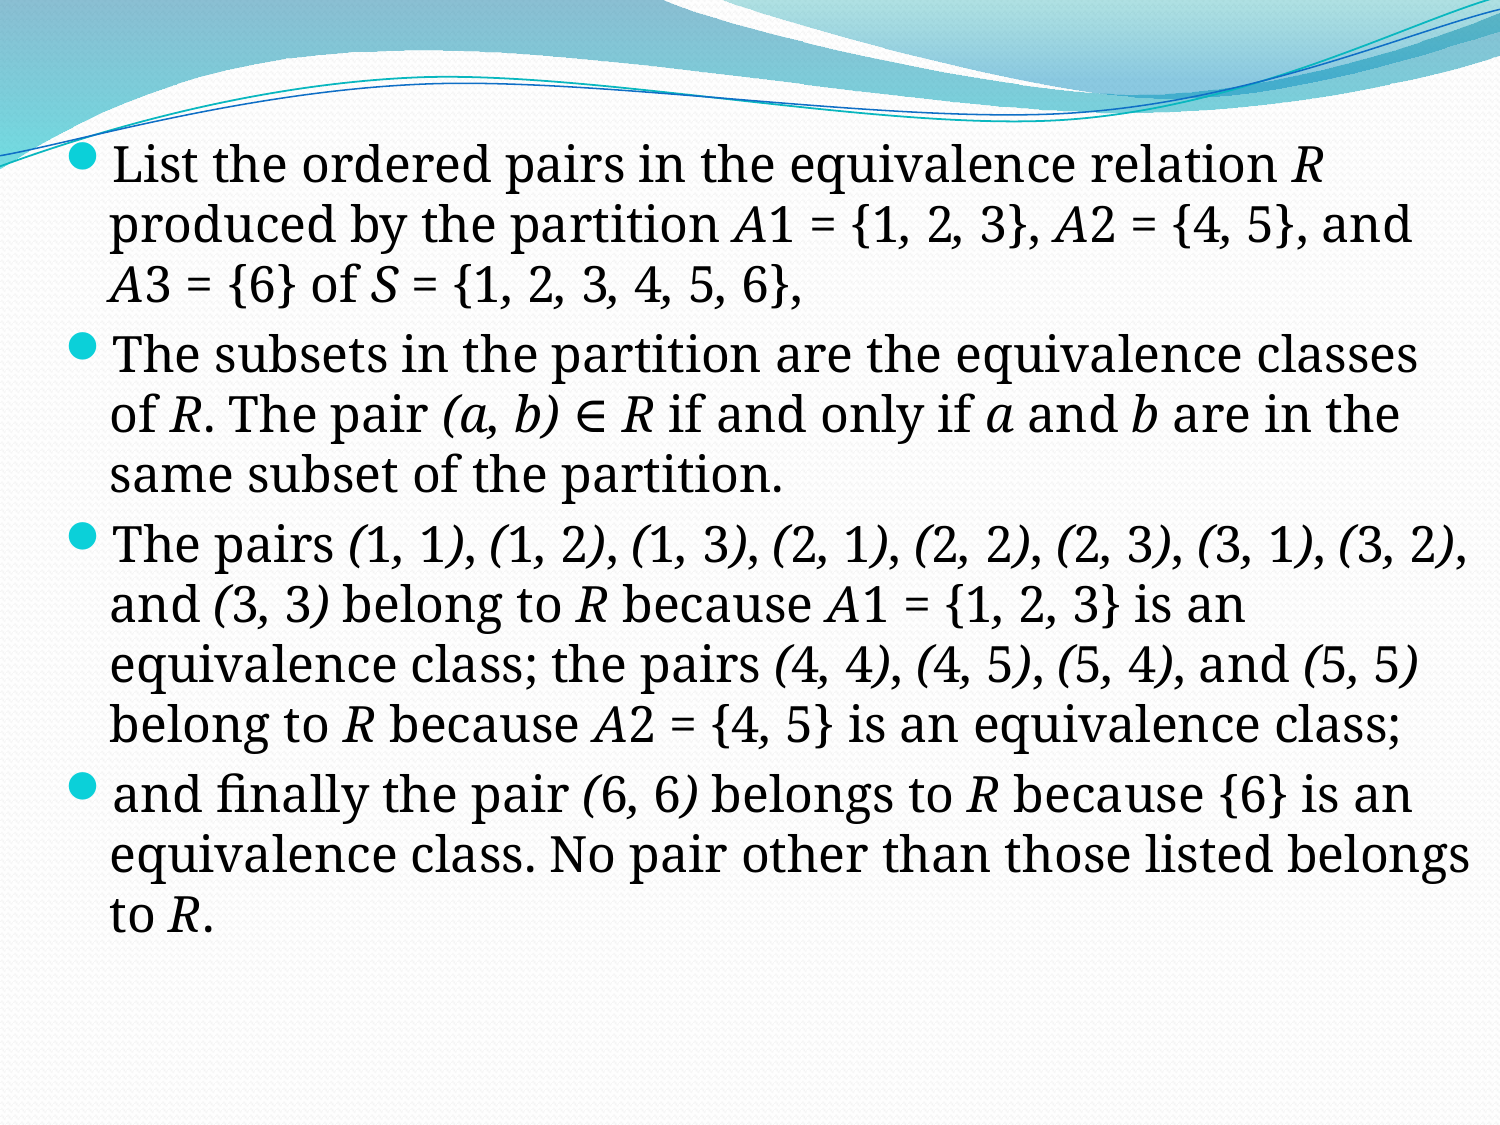

List the ordered pairs in the equivalence relation R produced by the partition A1 = {1, 2, 3}, A2 = {4, 5}, and A3 = {6} of S = {1, 2, 3, 4, 5, 6},
The subsets in the partition are the equivalence classes of R. The pair (a, b) ∈ R if and only if a and b are in the same subset of the partition.
The pairs (1, 1), (1, 2), (1, 3), (2, 1), (2, 2), (2, 3), (3, 1), (3, 2), and (3, 3) belong to R because A1 = {1, 2, 3} is an equivalence class; the pairs (4, 4), (4, 5), (5, 4), and (5, 5) belong to R because A2 = {4, 5} is an equivalence class;
and finally the pair (6, 6) belongs to R because {6} is an equivalence class. No pair other than those listed belongs to R.